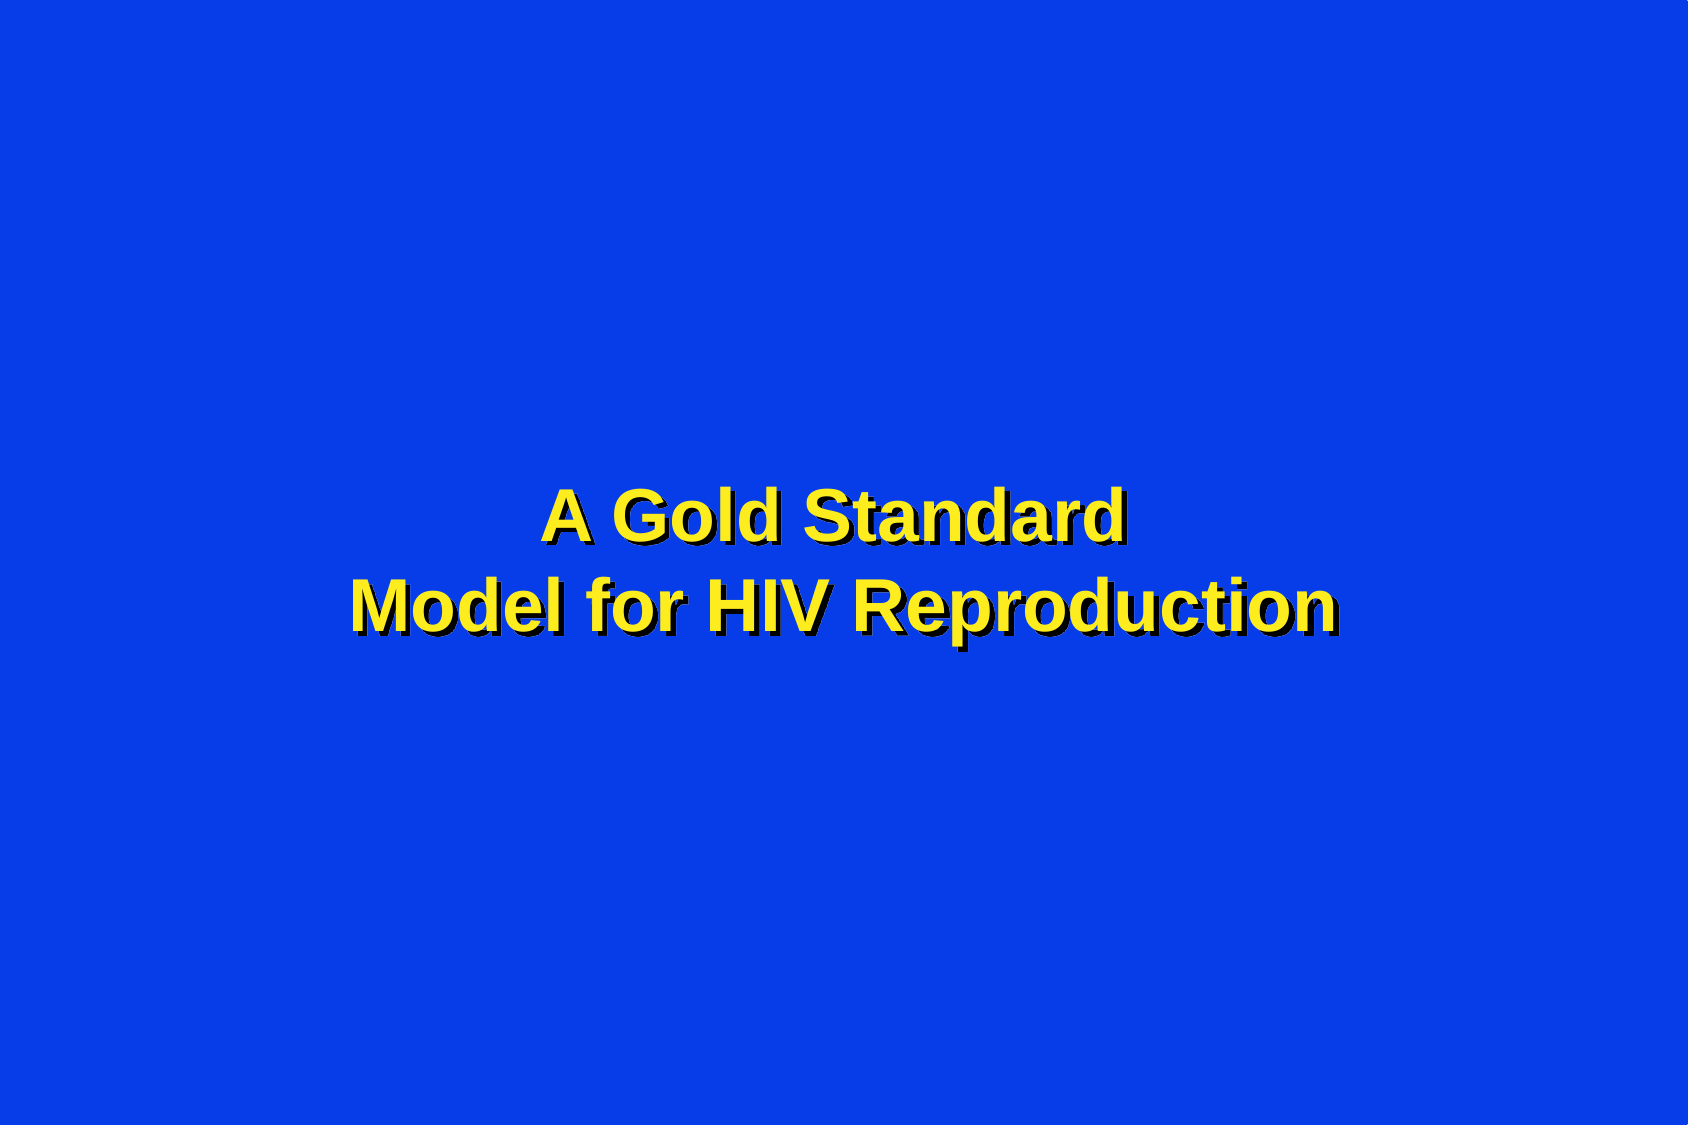

# A Gold Standard Model for HIV Reproduction